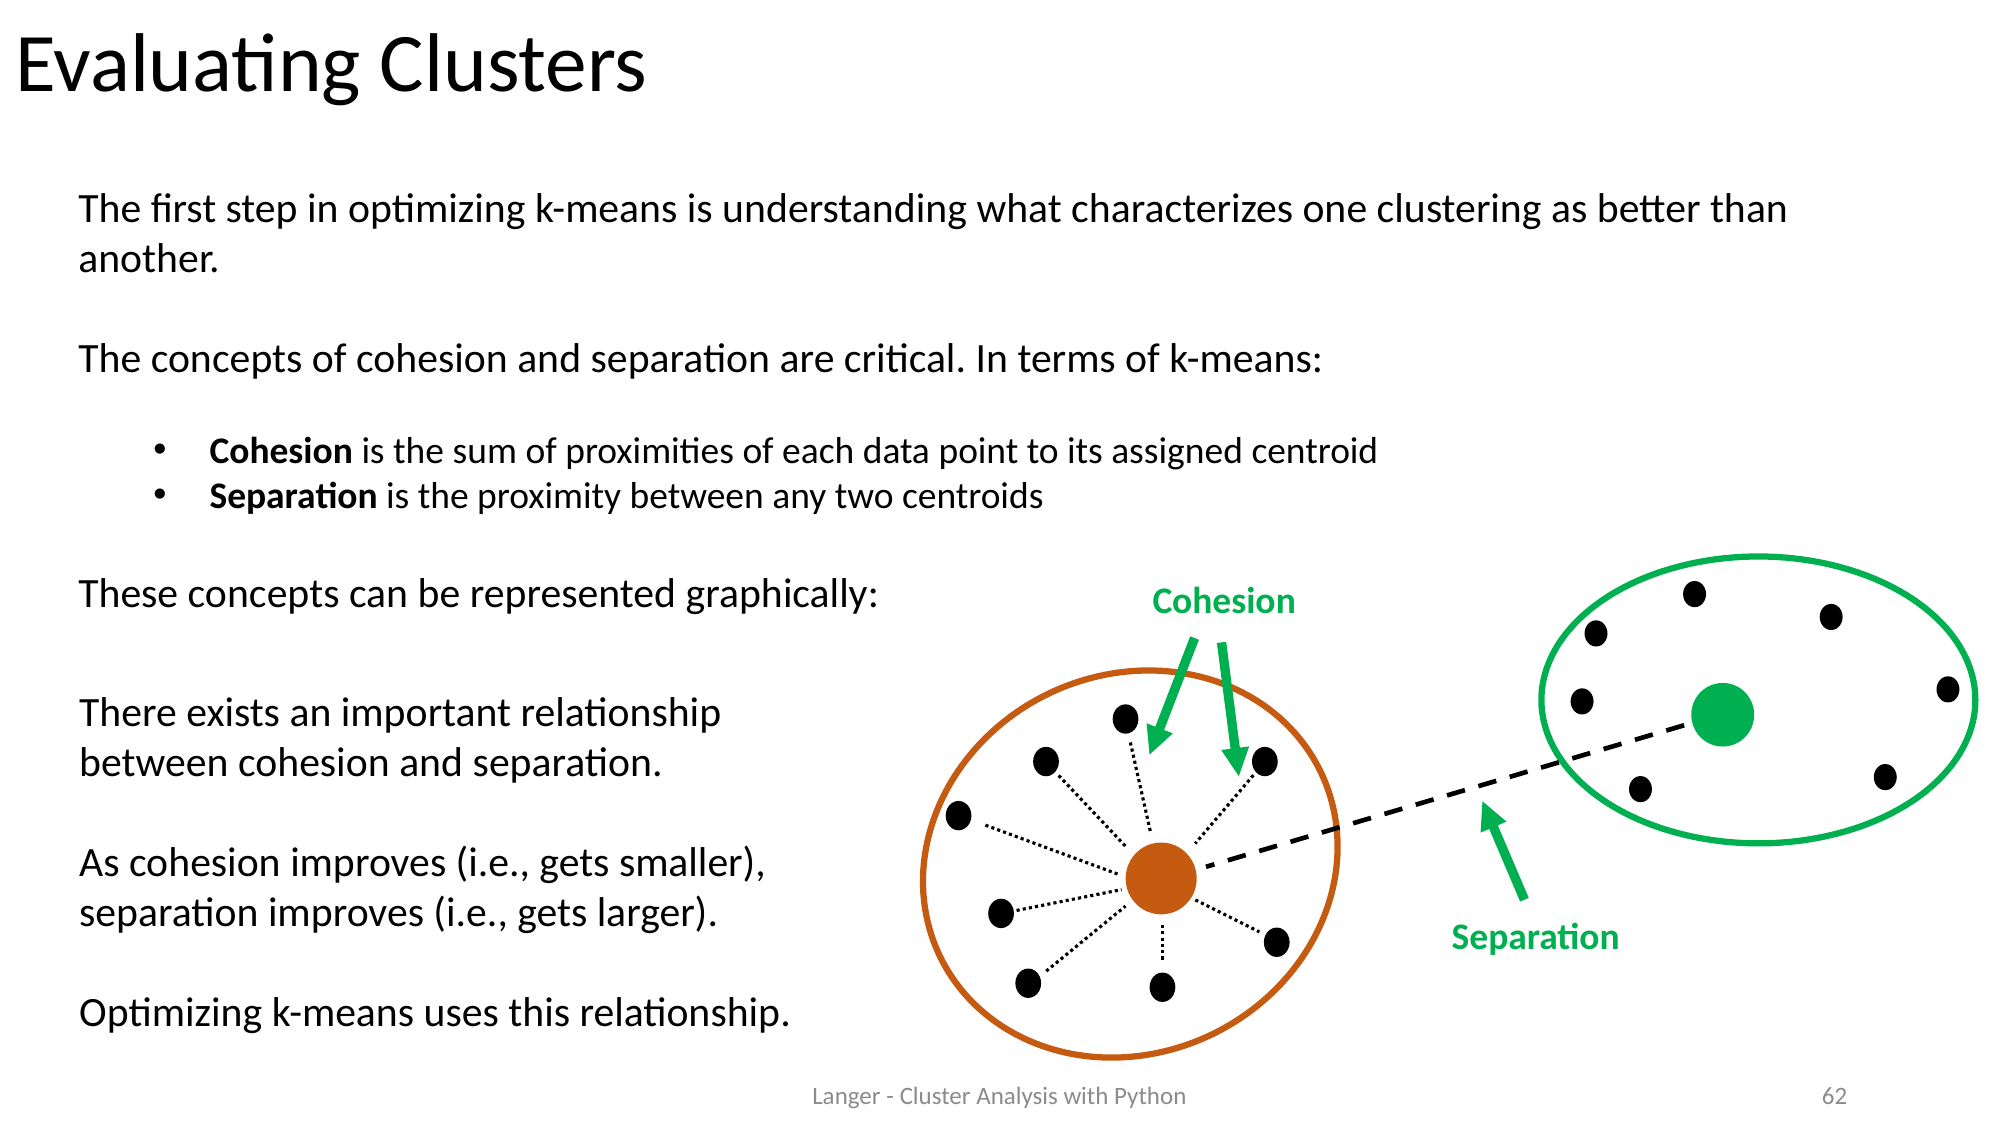

# Evaluating Clusters
The first step in optimizing k-means is understanding what characterizes one clustering as better than another.

The concepts of cohesion and separation are critical. In terms of k-means:

Cohesion is the sum of proximities of each data point to its assigned centroid
Separation is the proximity between any two centroids

These concepts can be represented graphically:

Cohesion

There exists an important relationship between cohesion and separation.

As cohesion improves (i.e., gets smaller), separation improves (i.e., gets larger).

Optimizing k-means uses this relationship.
Separation
Langer - Cluster Analysis with Python
62